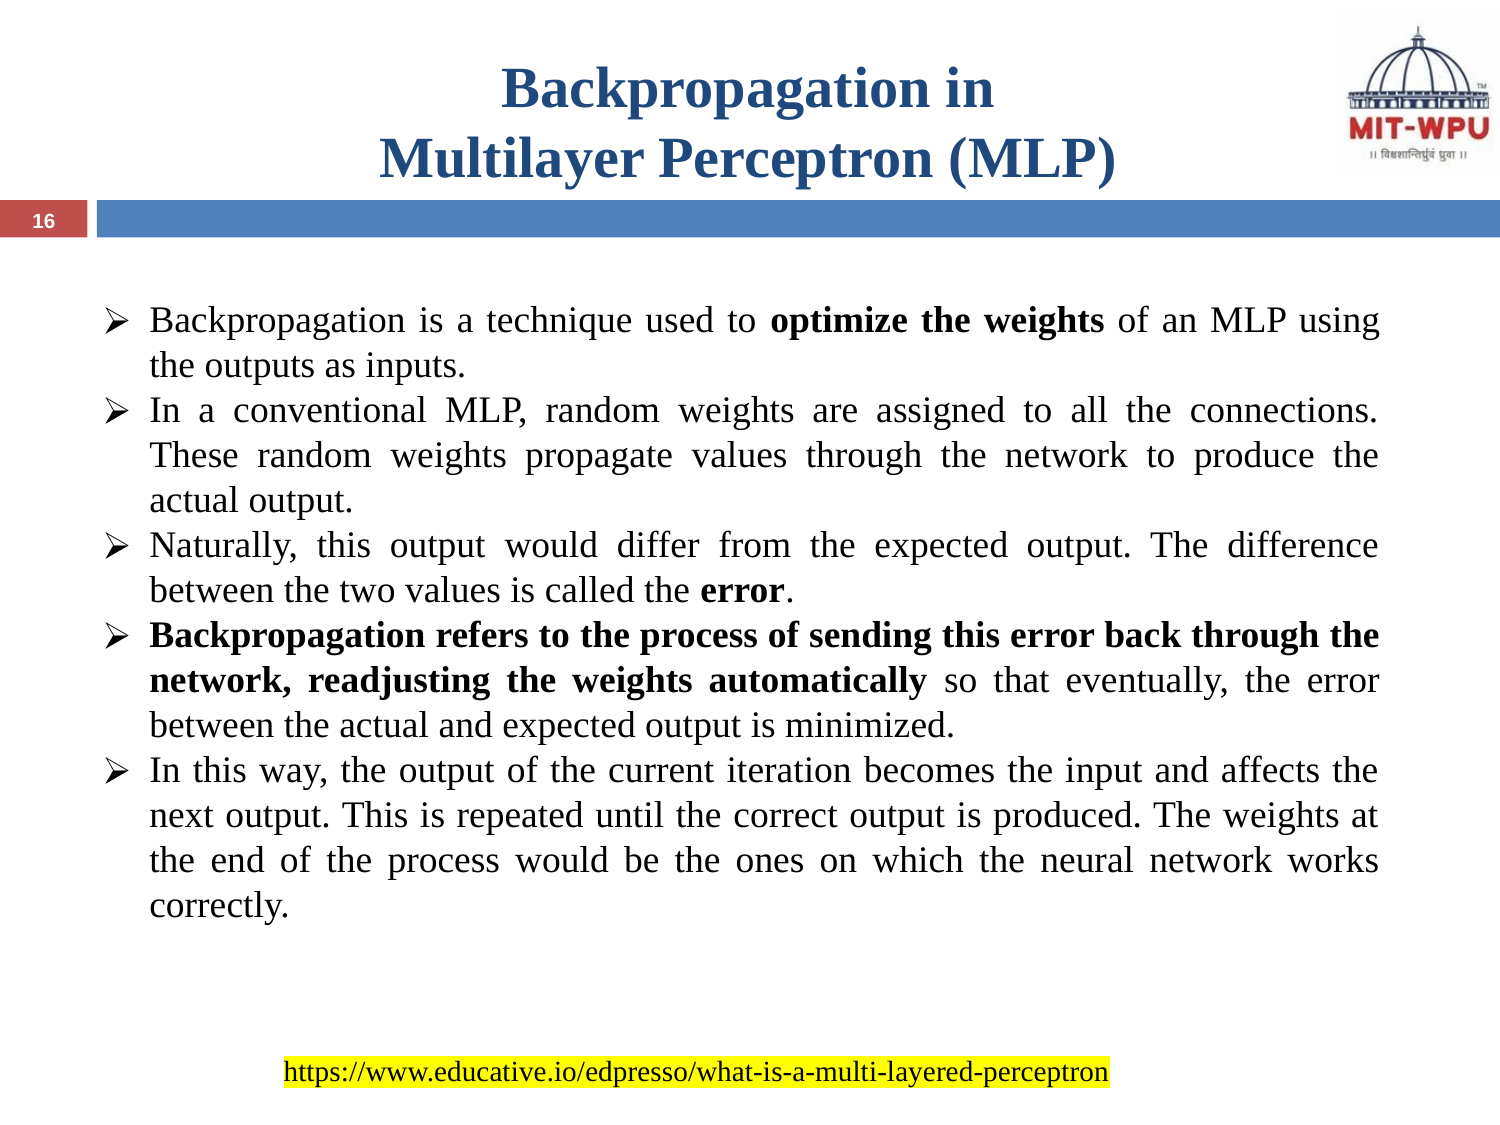

# Backpropagation in Multilayer Perceptron (MLP)
16
Backpropagation is a technique used to optimize the weights of an MLP using the outputs as inputs.
In a conventional MLP, random weights are assigned to all the connections. These random weights propagate values through the network to produce the actual output.
Naturally, this output would differ from the expected output. The difference between the two values is called the error.
Backpropagation refers to the process of sending this error back through the network, readjusting the weights automatically so that eventually, the error between the actual and expected output is minimized.
In this way, the output of the current iteration becomes the input and affects the next output. This is repeated until the correct output is produced. The weights at the end of the process would be the ones on which the neural network works correctly.

https://www.educative.io/edpresso/what-is-a-multi-layered-perceptron